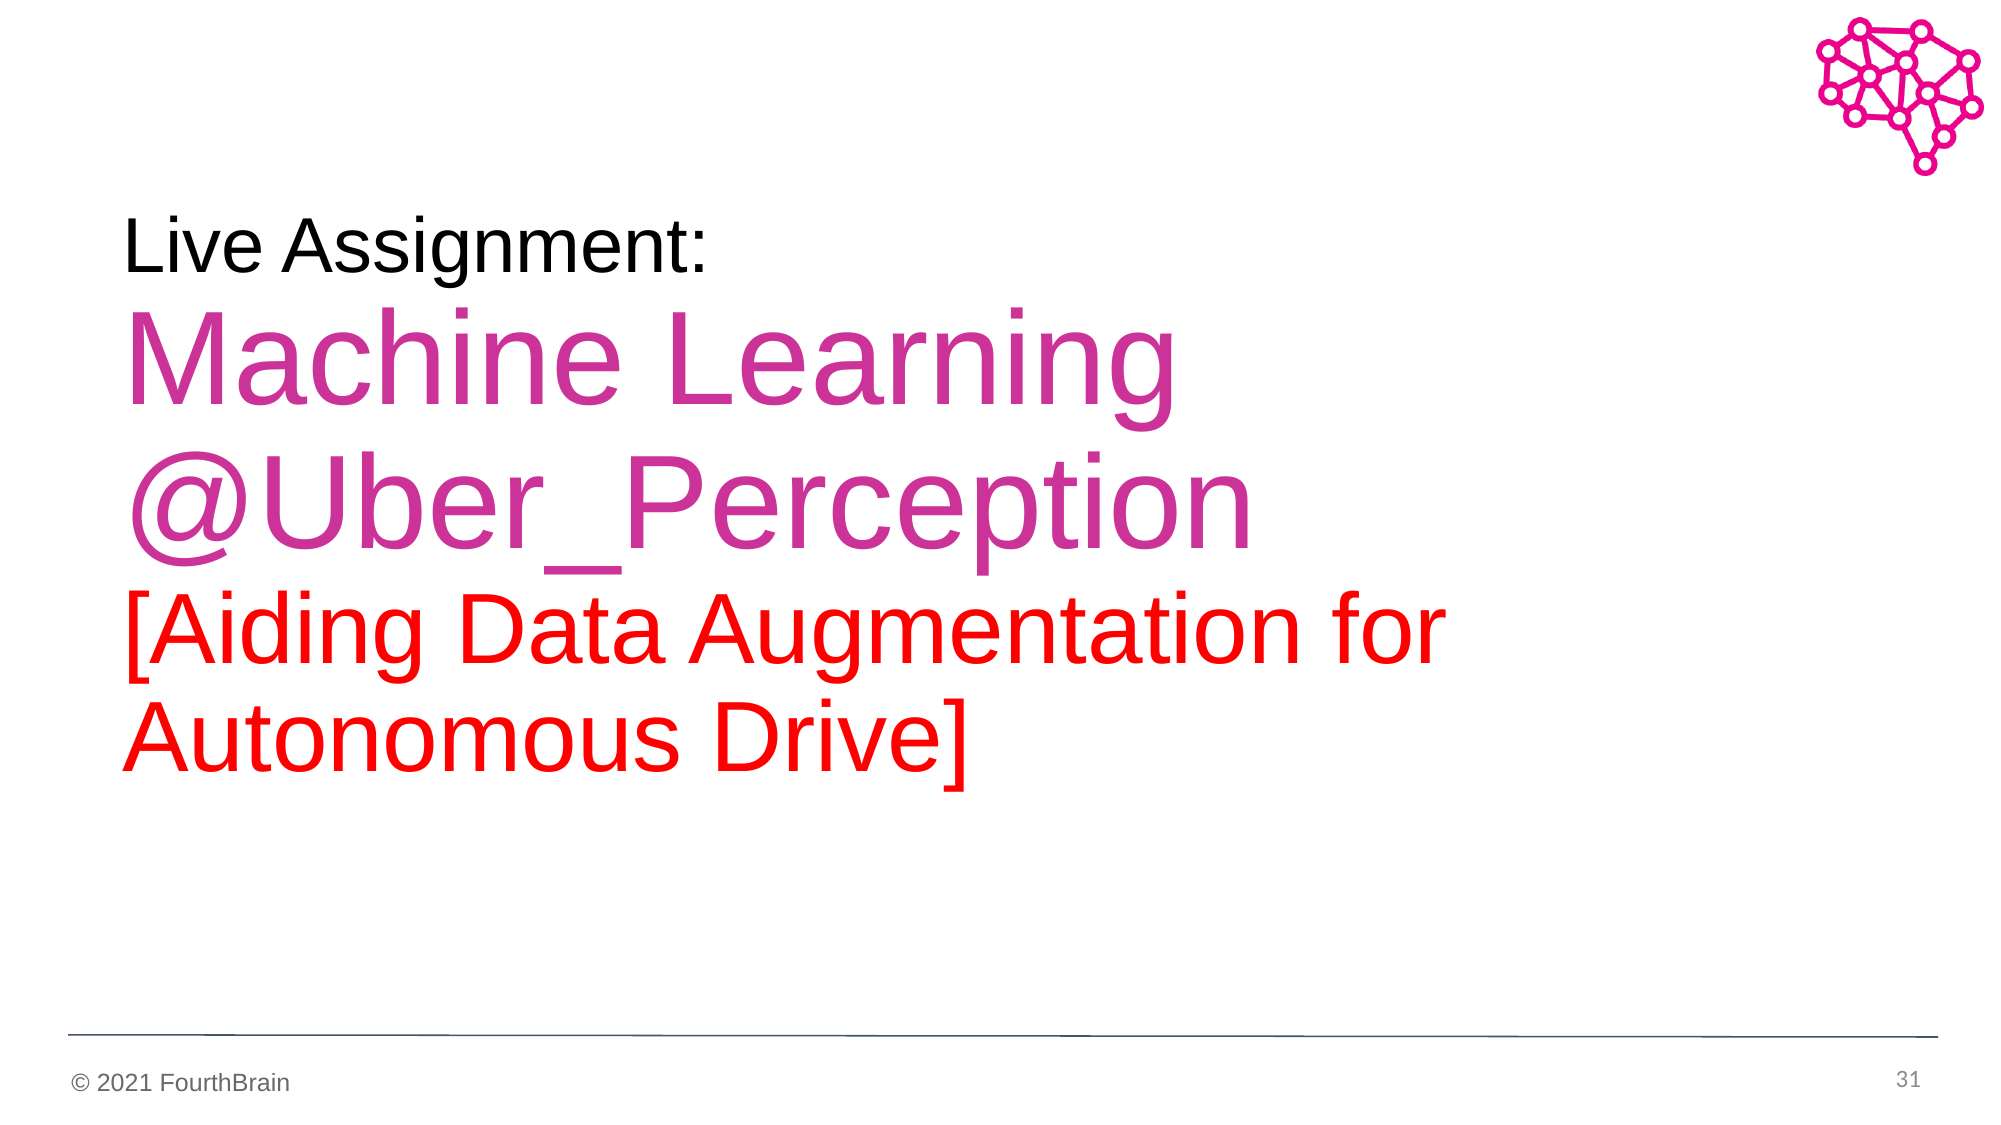

# Live Assignment: Machine Learning @Uber_Perception [Aiding Data Augmentation for Autonomous Drive]
31